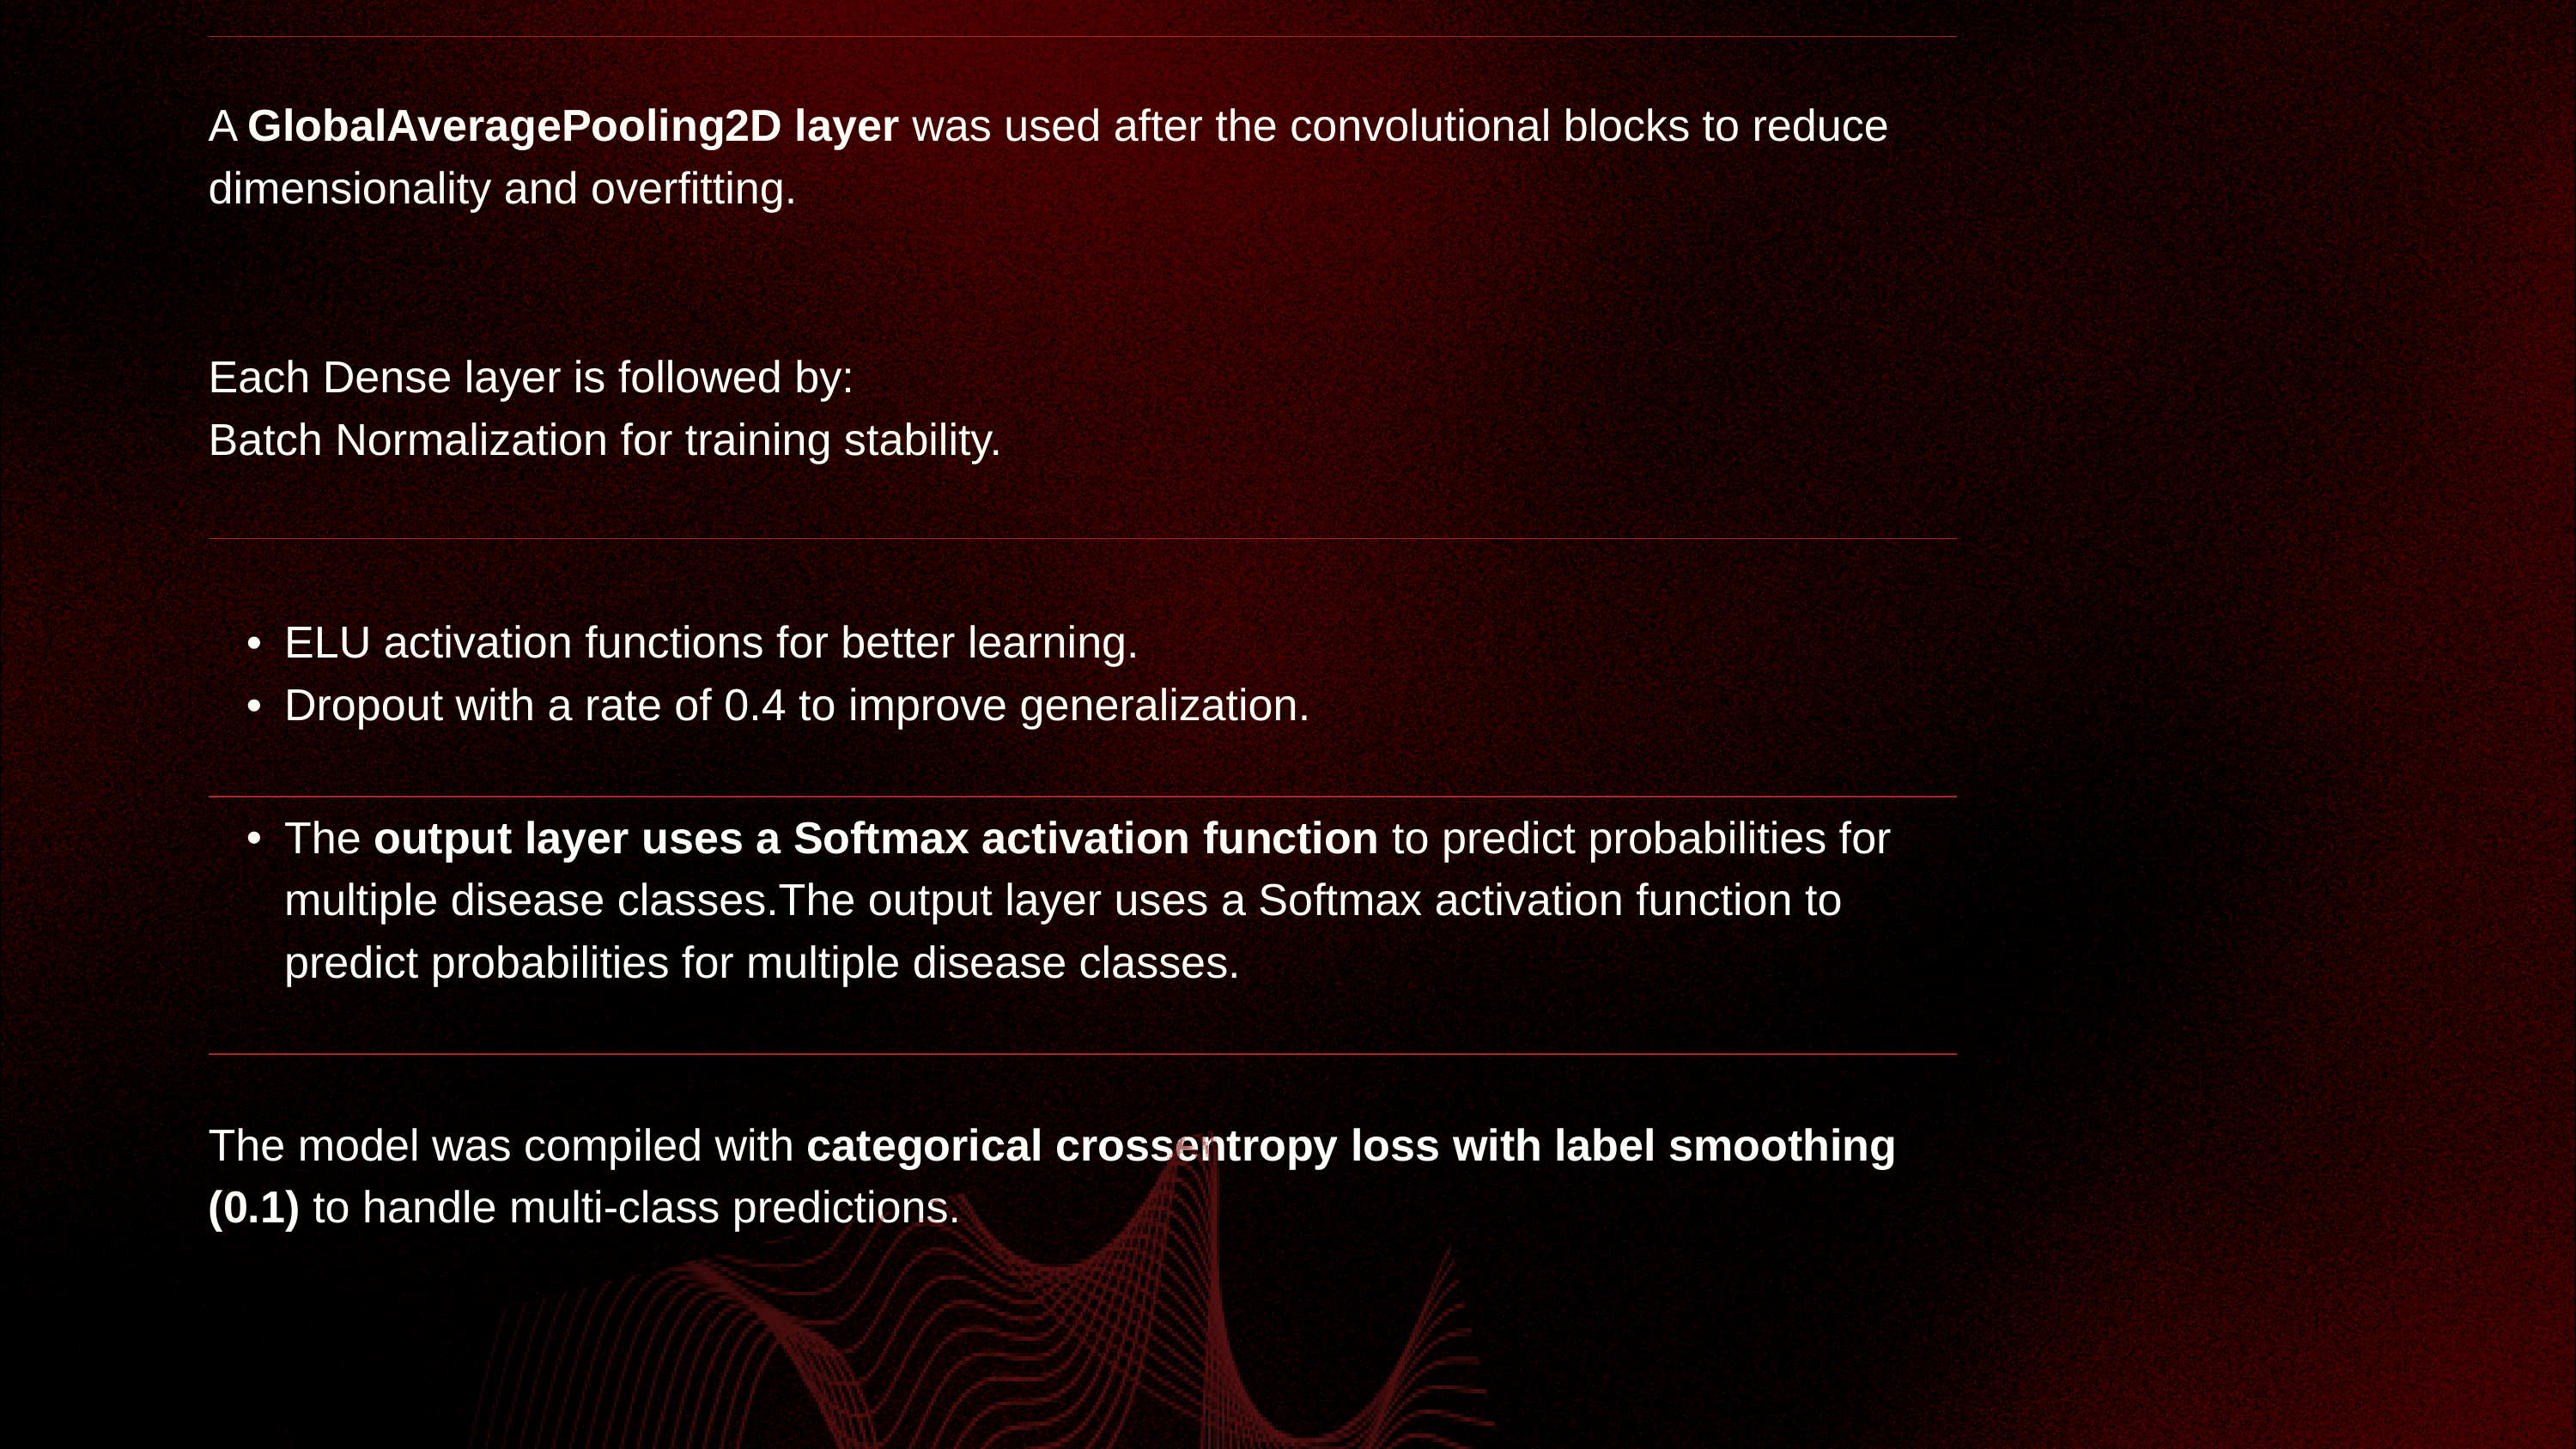

| A GlobalAveragePooling2D layer was used after the convolutional blocks to reduce dimensionality and overfitting. |
| --- |
| Each Dense layer is followed by: Batch Normalization for training stability. |
| ELU activation functions for better learning. Dropout with a rate of 0.4 to improve generalization. |
| The output layer uses a Softmax activation function to predict probabilities for multiple disease classes.The output layer uses a Softmax activation function to predict probabilities for multiple disease classes. |
| The model was compiled with categorical crossentropy loss with label smoothing (0.1) to handle multi-class predictions. |